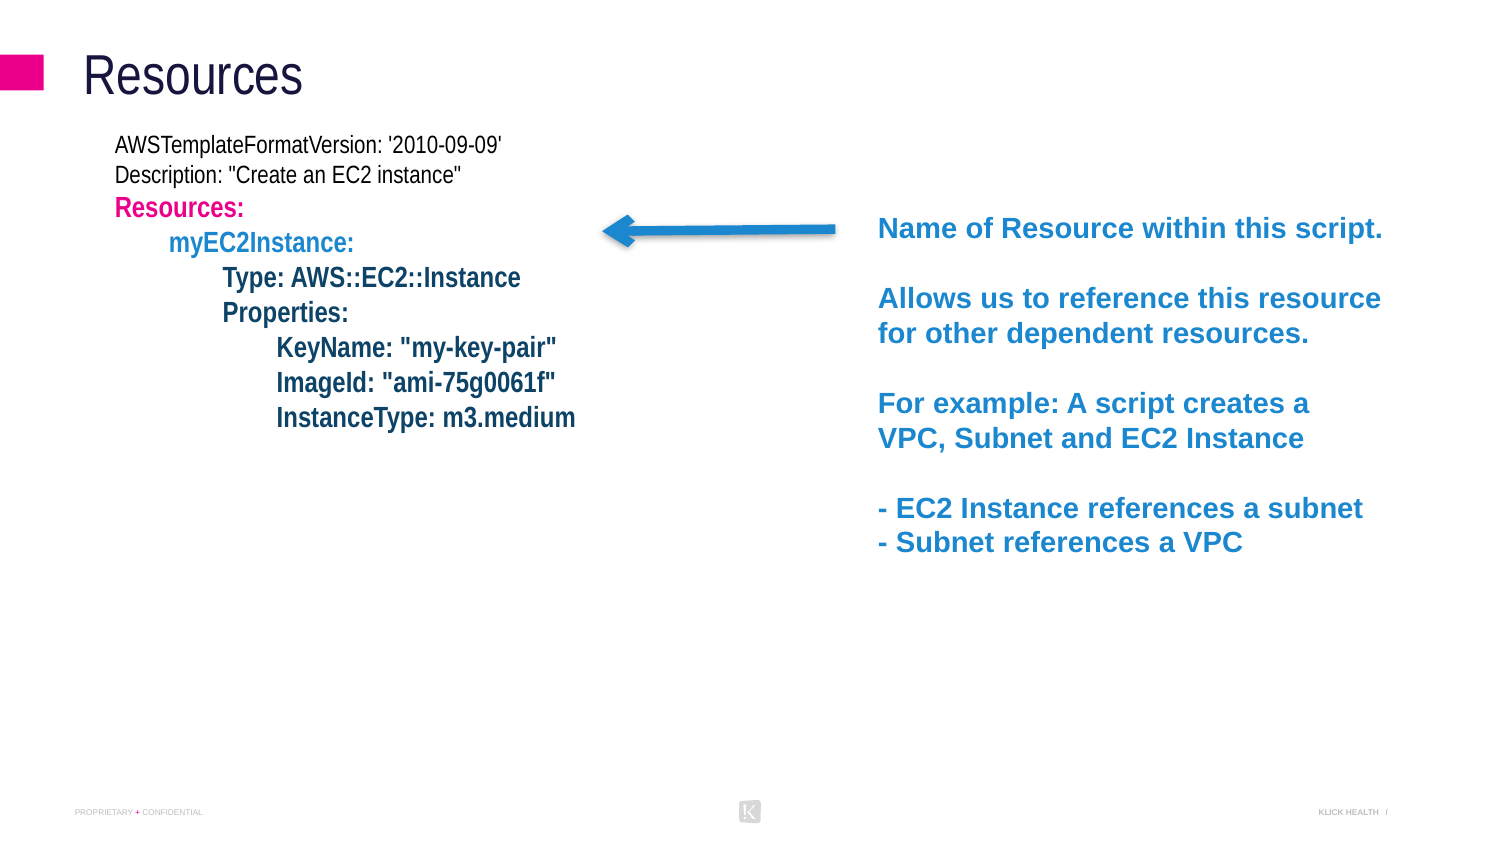

# Resources
AWSTemplateFormatVersion: '2010-09-09'
Description: "Create an EC2 instance"
Resources:
        myEC2Instance:
                Type: AWS::EC2::Instance
                Properties:
                        KeyName: "my-key-pair"
                        ImageId: "ami-75g0061f"
                        InstanceType: m3.medium
Name of Resource within this script.

Allows us to reference this resource
for other dependent resources.

For example: A script creates a
VPC, Subnet and EC2 Instance

- EC2 Instance references a subnet
- Subnet references a VPC